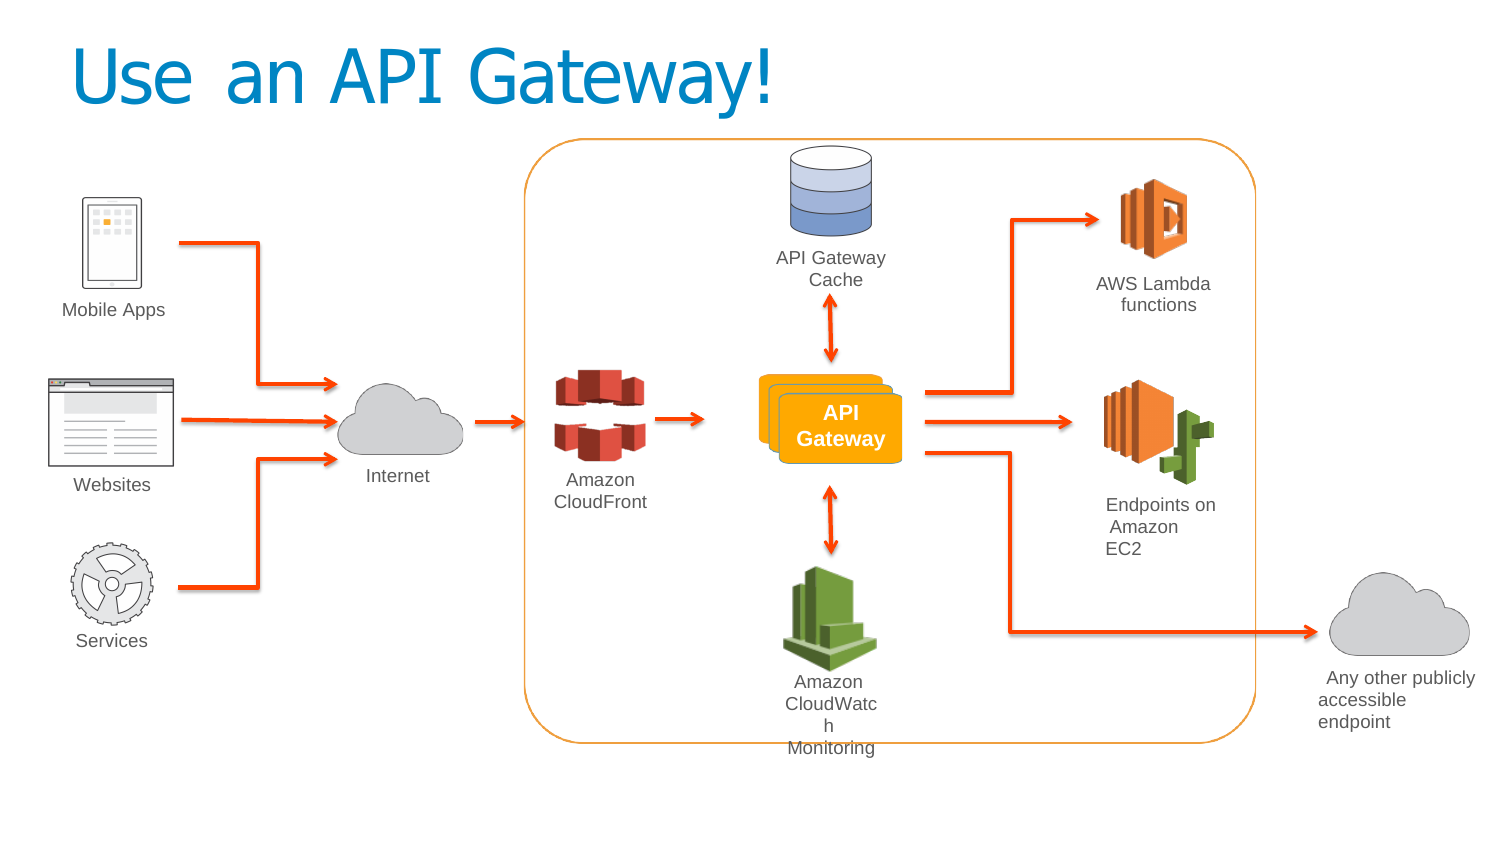

# Use	an API Gateway!

API Gateway  Cache
AWS Lambda  functions

Mobile Apps

API
Gateway

Internet
Amazon  CloudFront

Websites

Endpoints on  Amazon EC2

Services
Any other publicly  accessible endpoint
Amazon  CloudWatch  Monitoring